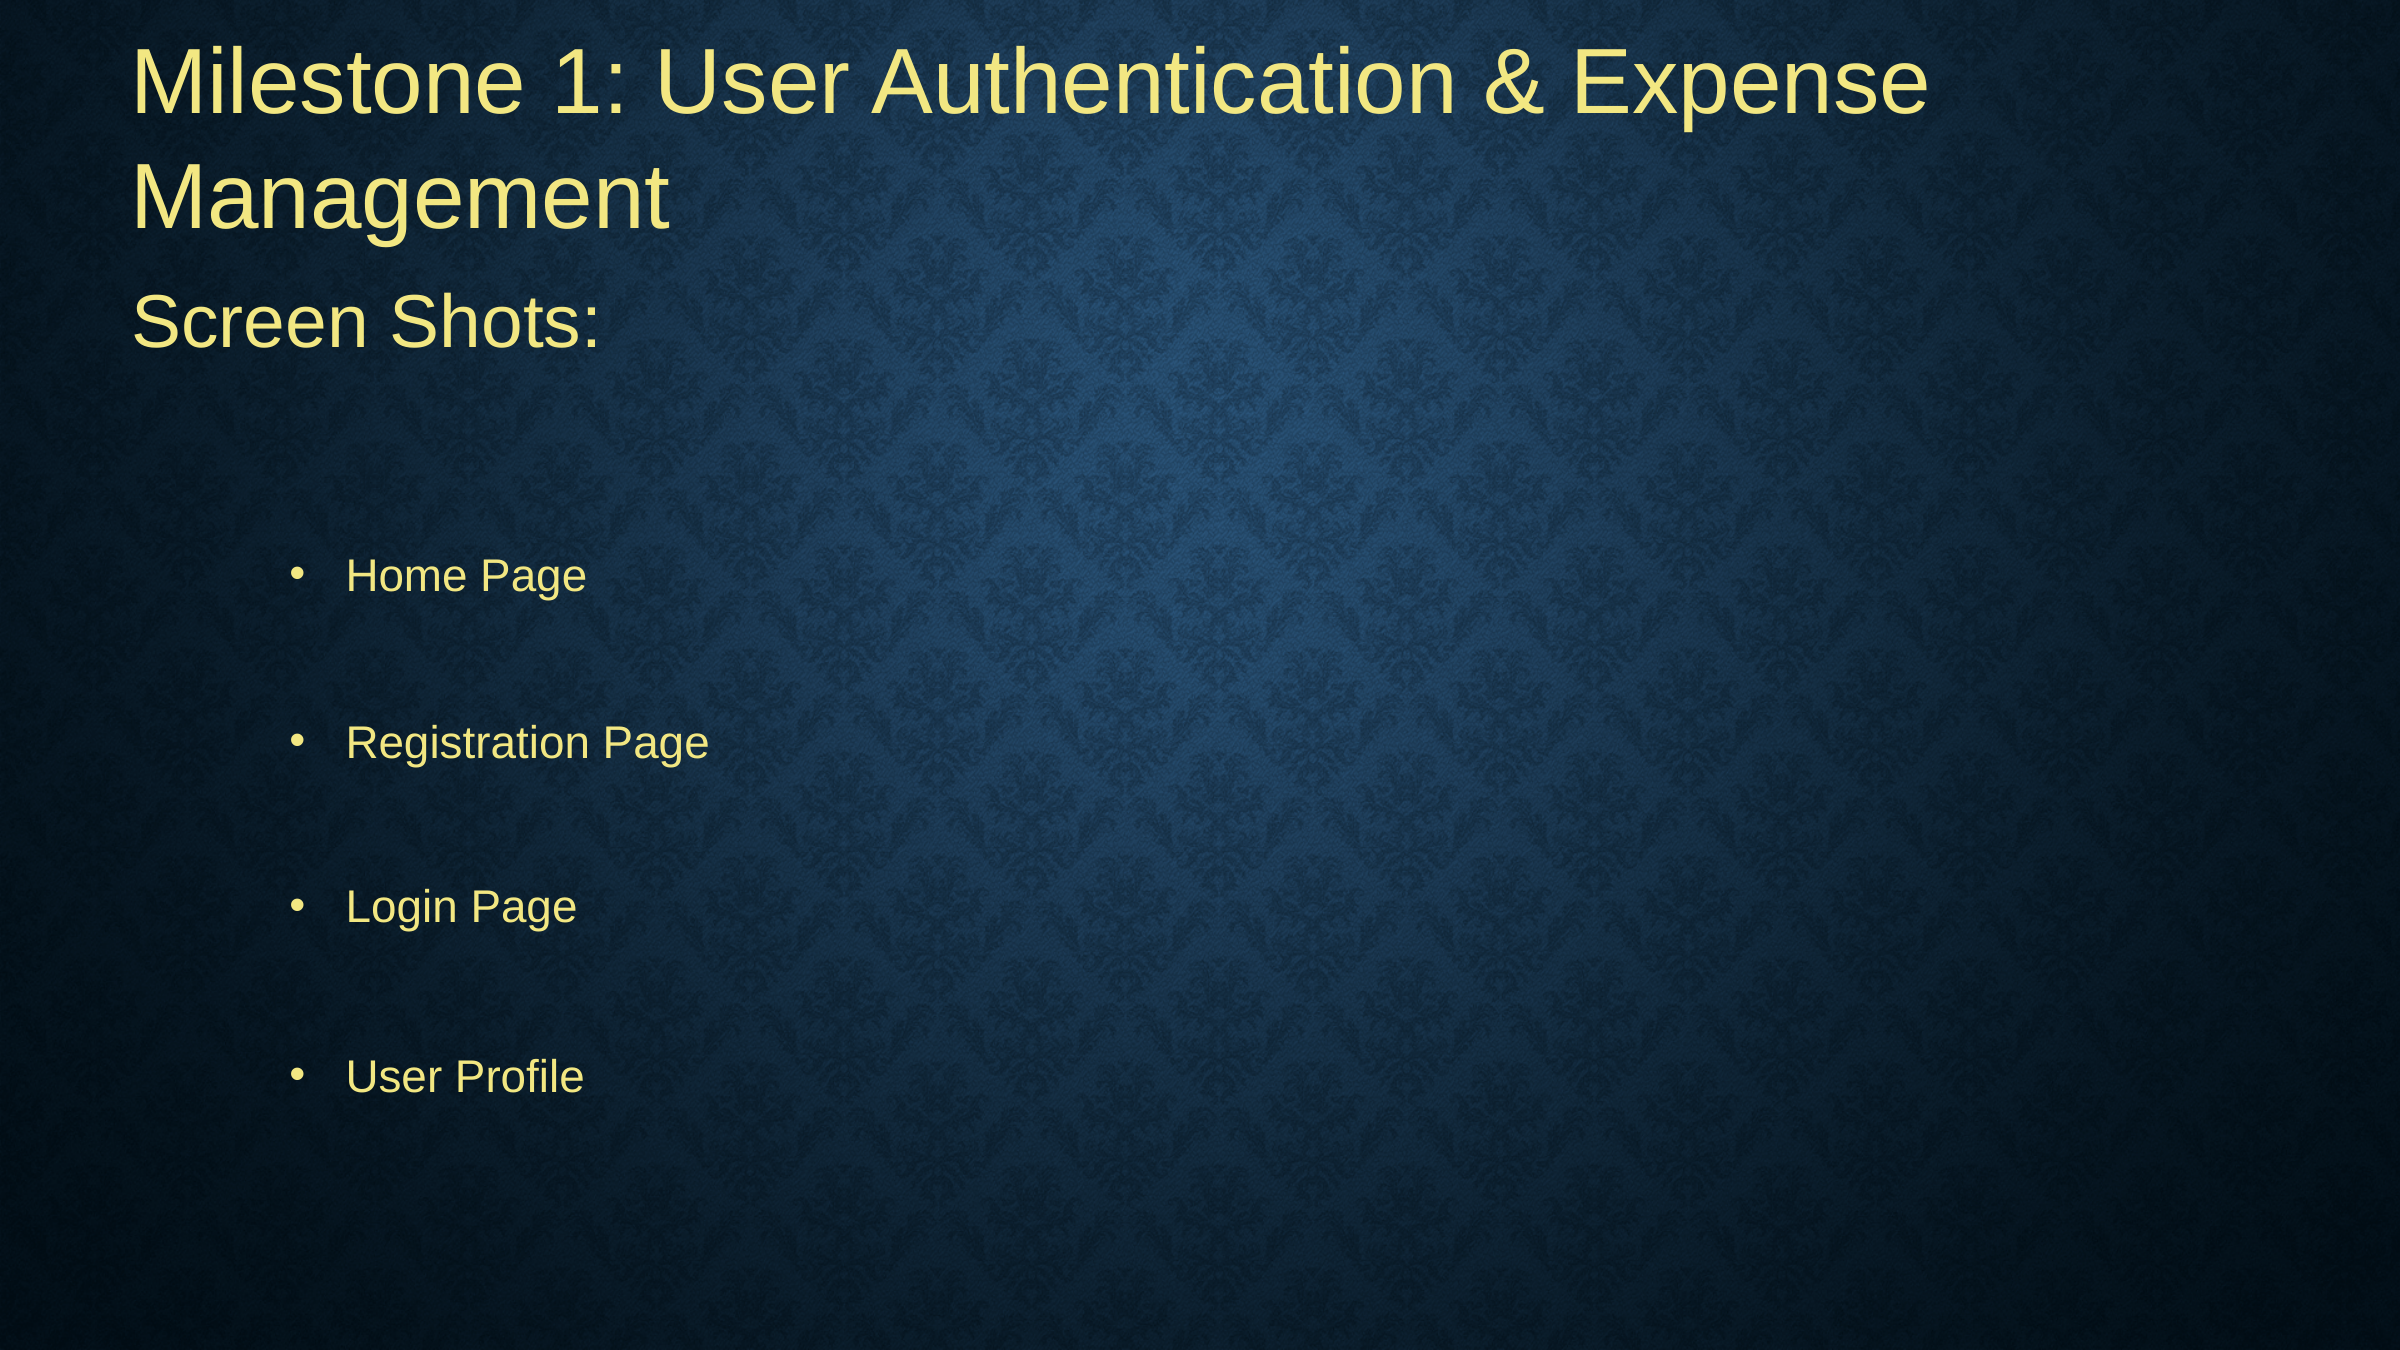

Milestone 1: User Authentication & Expense Management
Screen Shots:
Home Page
Registration Page
Login Page
User Profile